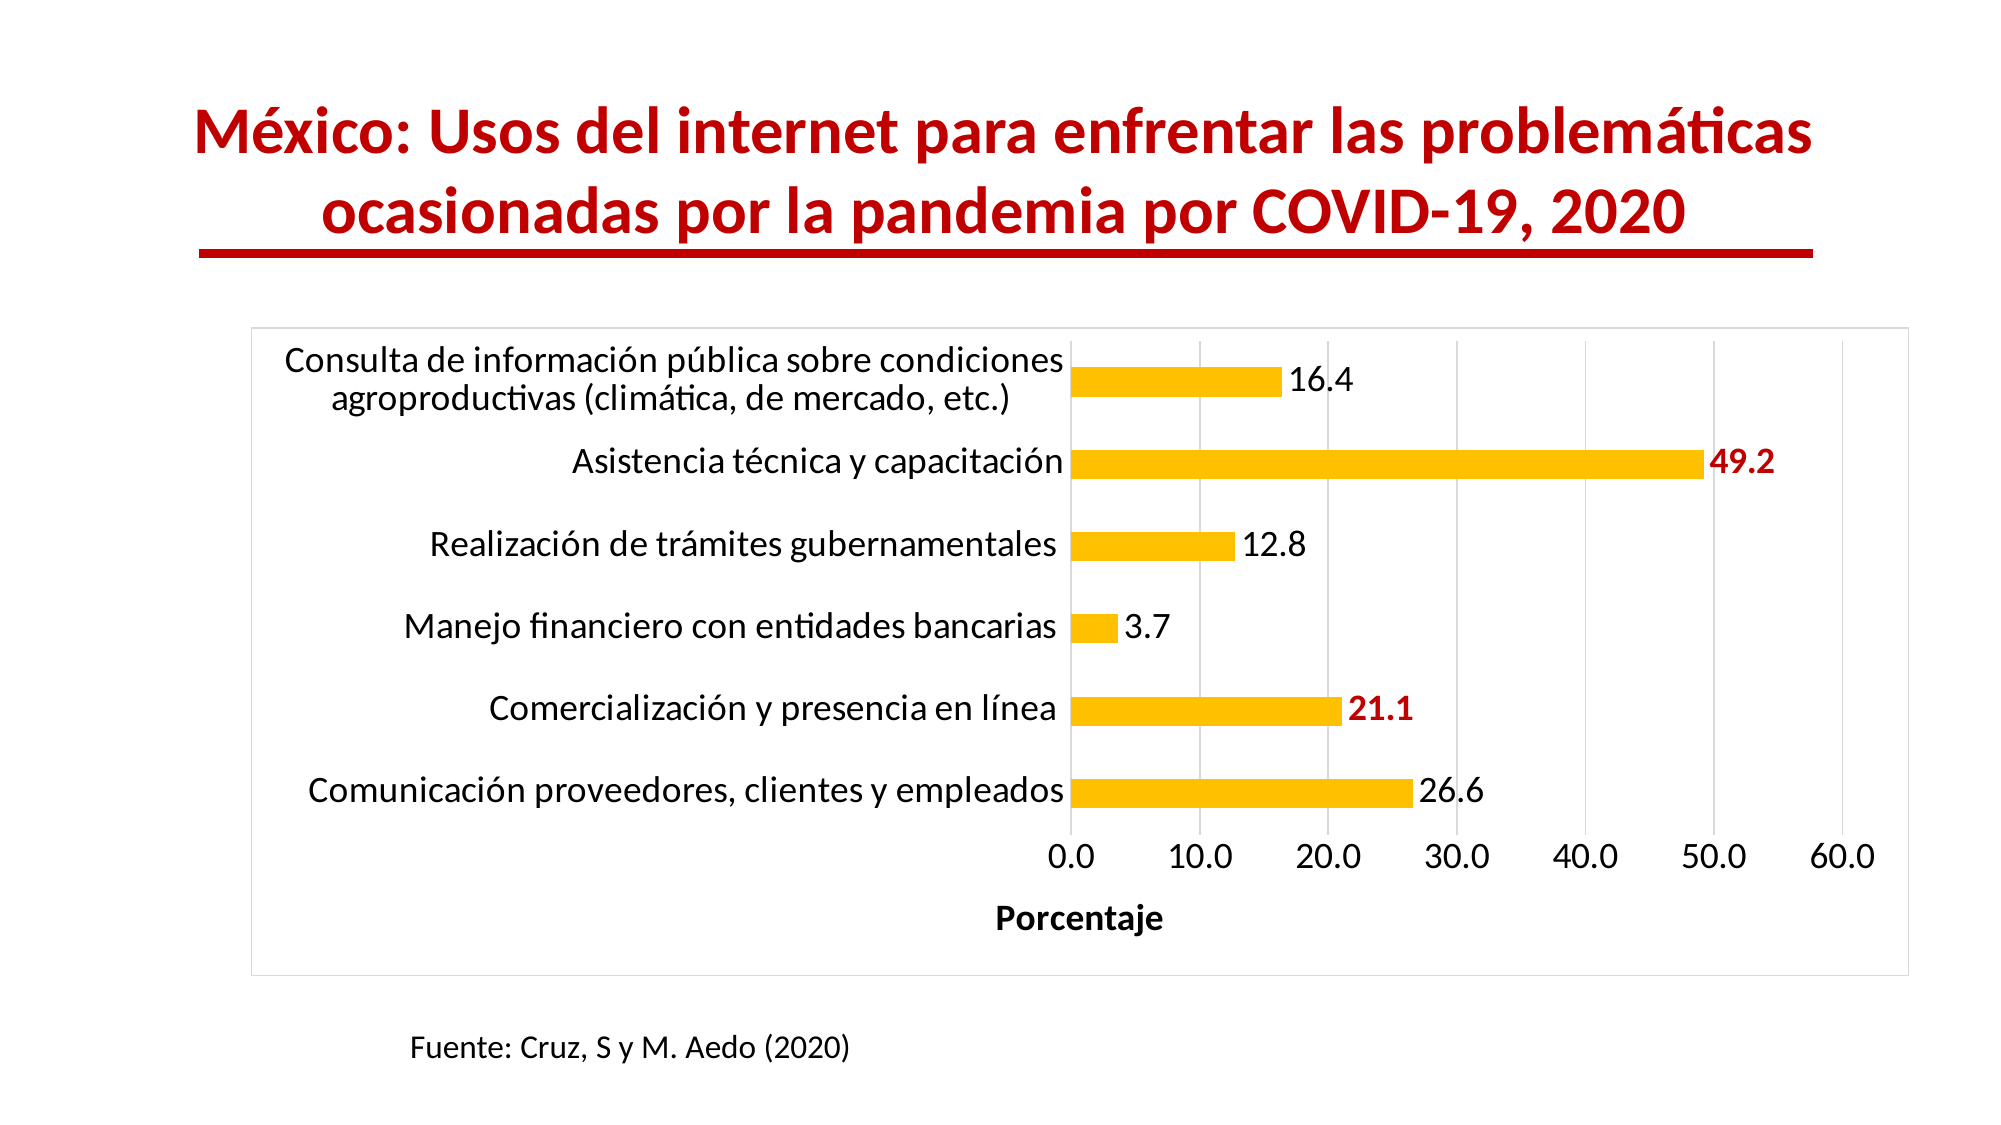

México: Usos del internet para enfrentar las problemáticas ocasionadas por la pandemia por COVID-19, 2020

### Chart

| Category |  |
|---|---|
|  Comunicación proveedores, clientes y empleados | 26.56 |
| Comercialización y presencia en línea  | 21.09 |
| Manejo financiero con entidades bancarias  | 3.65 |
| Realización de trámites gubernamentales  | 12.76 |
| Asistencia técnica y capacitación | 49.22 |
| Consulta de información pública sobre condiciones agroproductivas (climática, de mercado, etc.)  | 16.41 |
Fuente: Cruz, S y M. Aedo (2020)